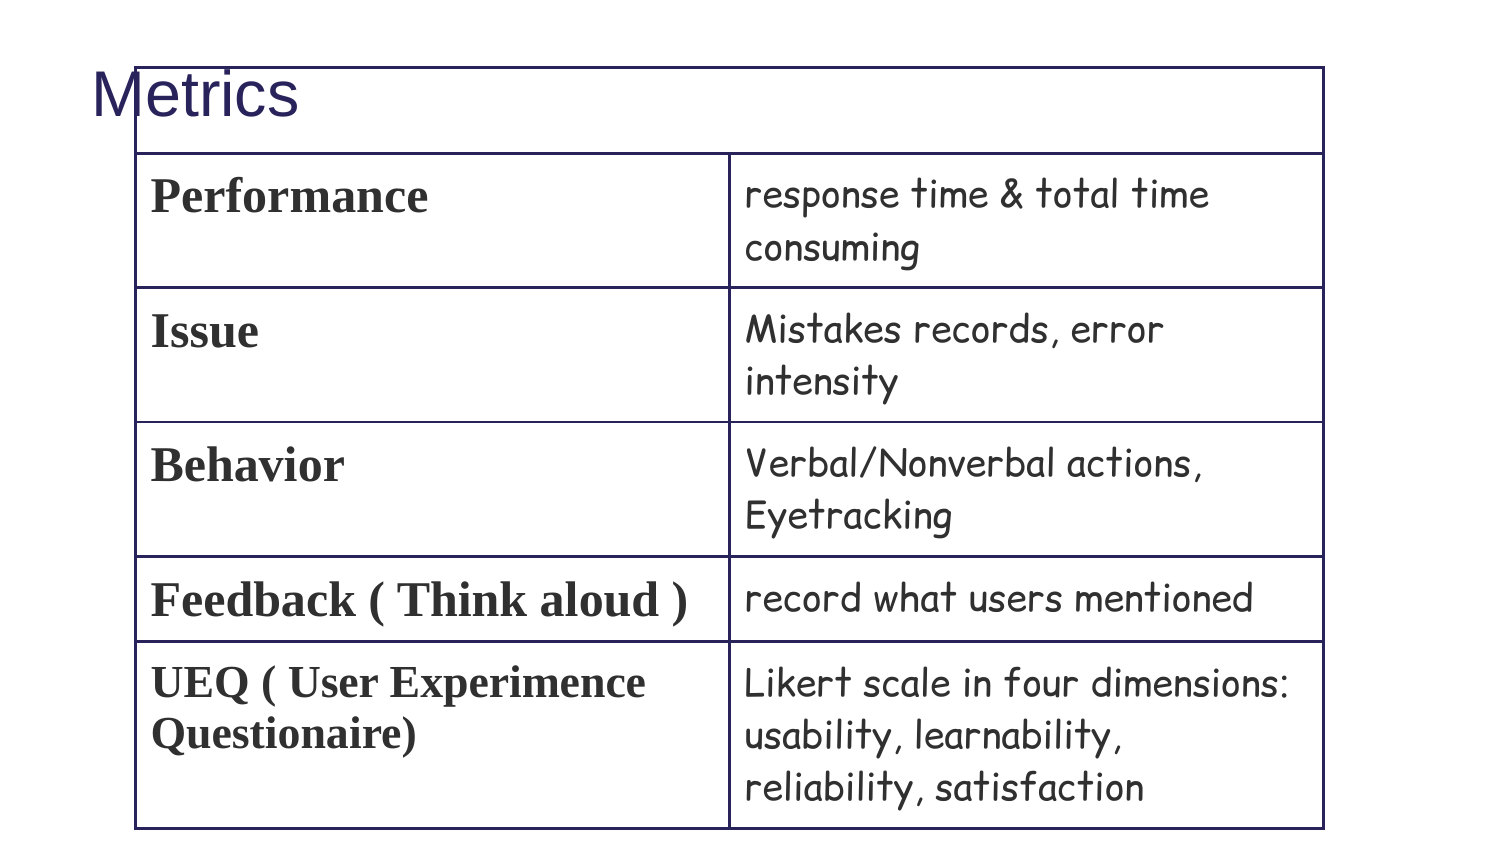

# Metrics
|  |  |
| --- | --- |
| Performance | response time & total time consuming |
| Issue | Mistakes records, error intensity |
| Behavior | Verbal/Nonverbal actions, Eyetracking |
| Feedback ( Think aloud ) | record what users mentioned |
| UEQ ( User Experimence Questionaire) | Likert scale in four dimensions: usability, learnability, reliability, satisfaction |